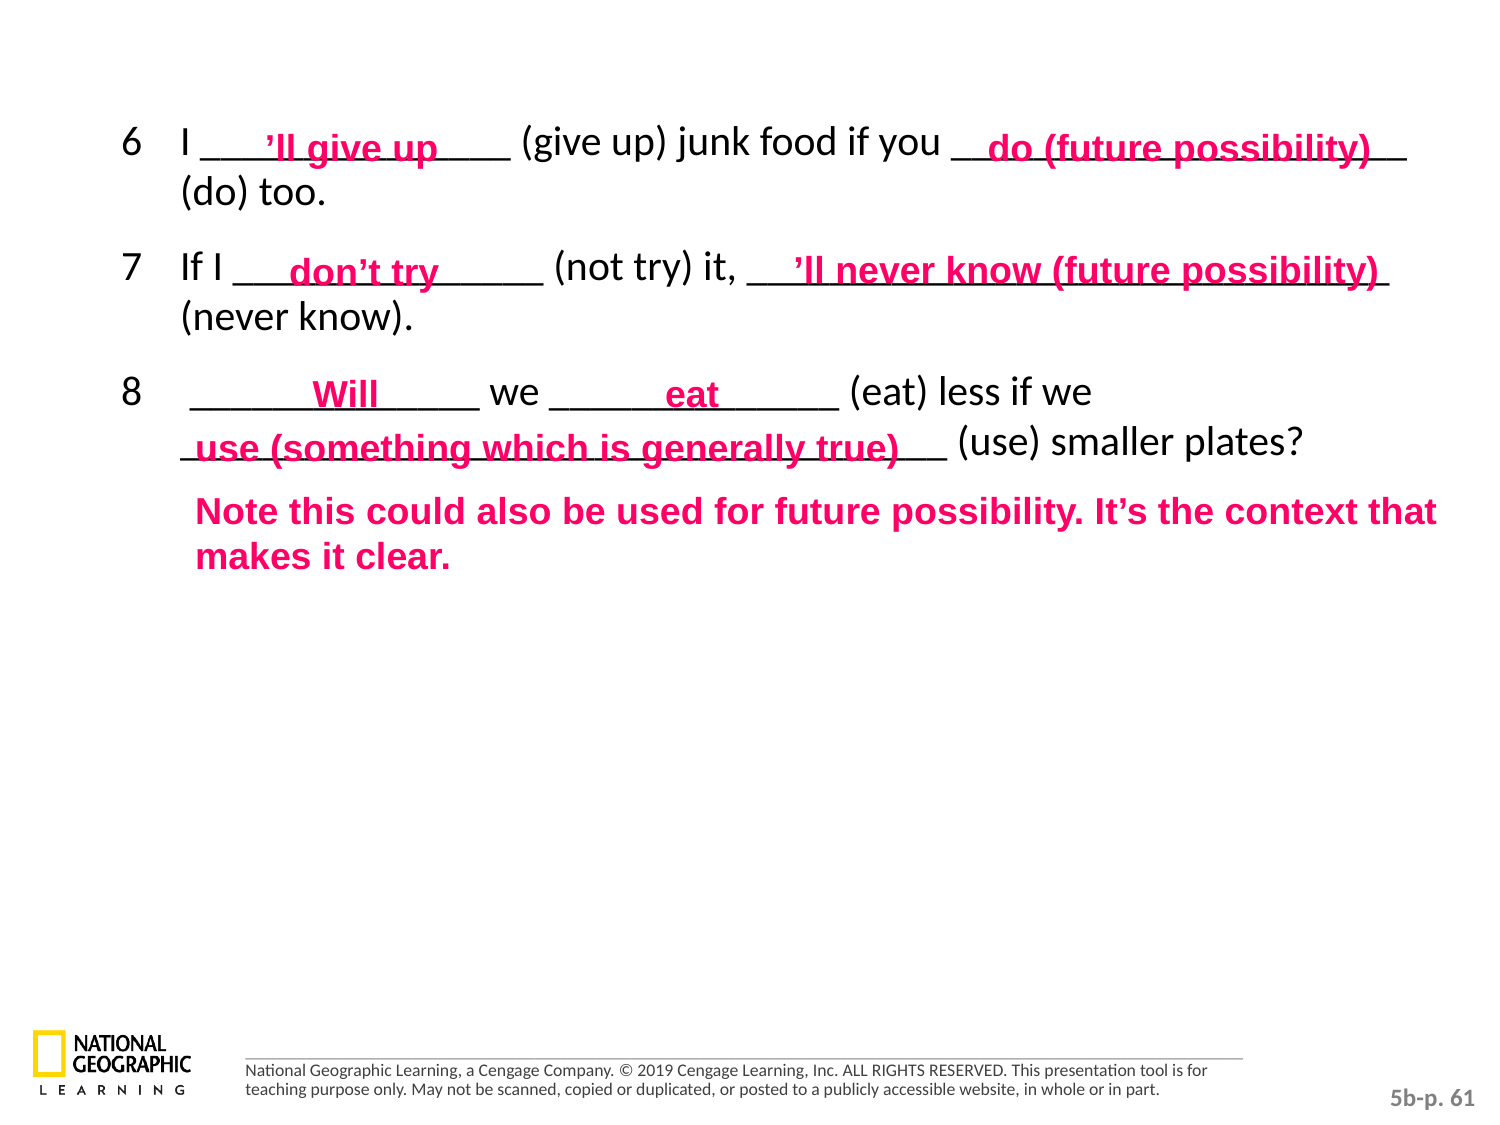

6 	I _______________ (give up) junk food if you ______________________ (do) too.
7 	If I _______________ (not try) it, _______________________________ (never know).
8 	 ______________ we ______________ (eat) less if we _____________________________________ (use) smaller plates?
do (future possibility)
’ll give up
’ll never know (future possibility)
don’t try
Will
eat
use (something which is generally true)
Note this could also be used for future possibility. It’s the context that makes it clear.
5b-p. 61